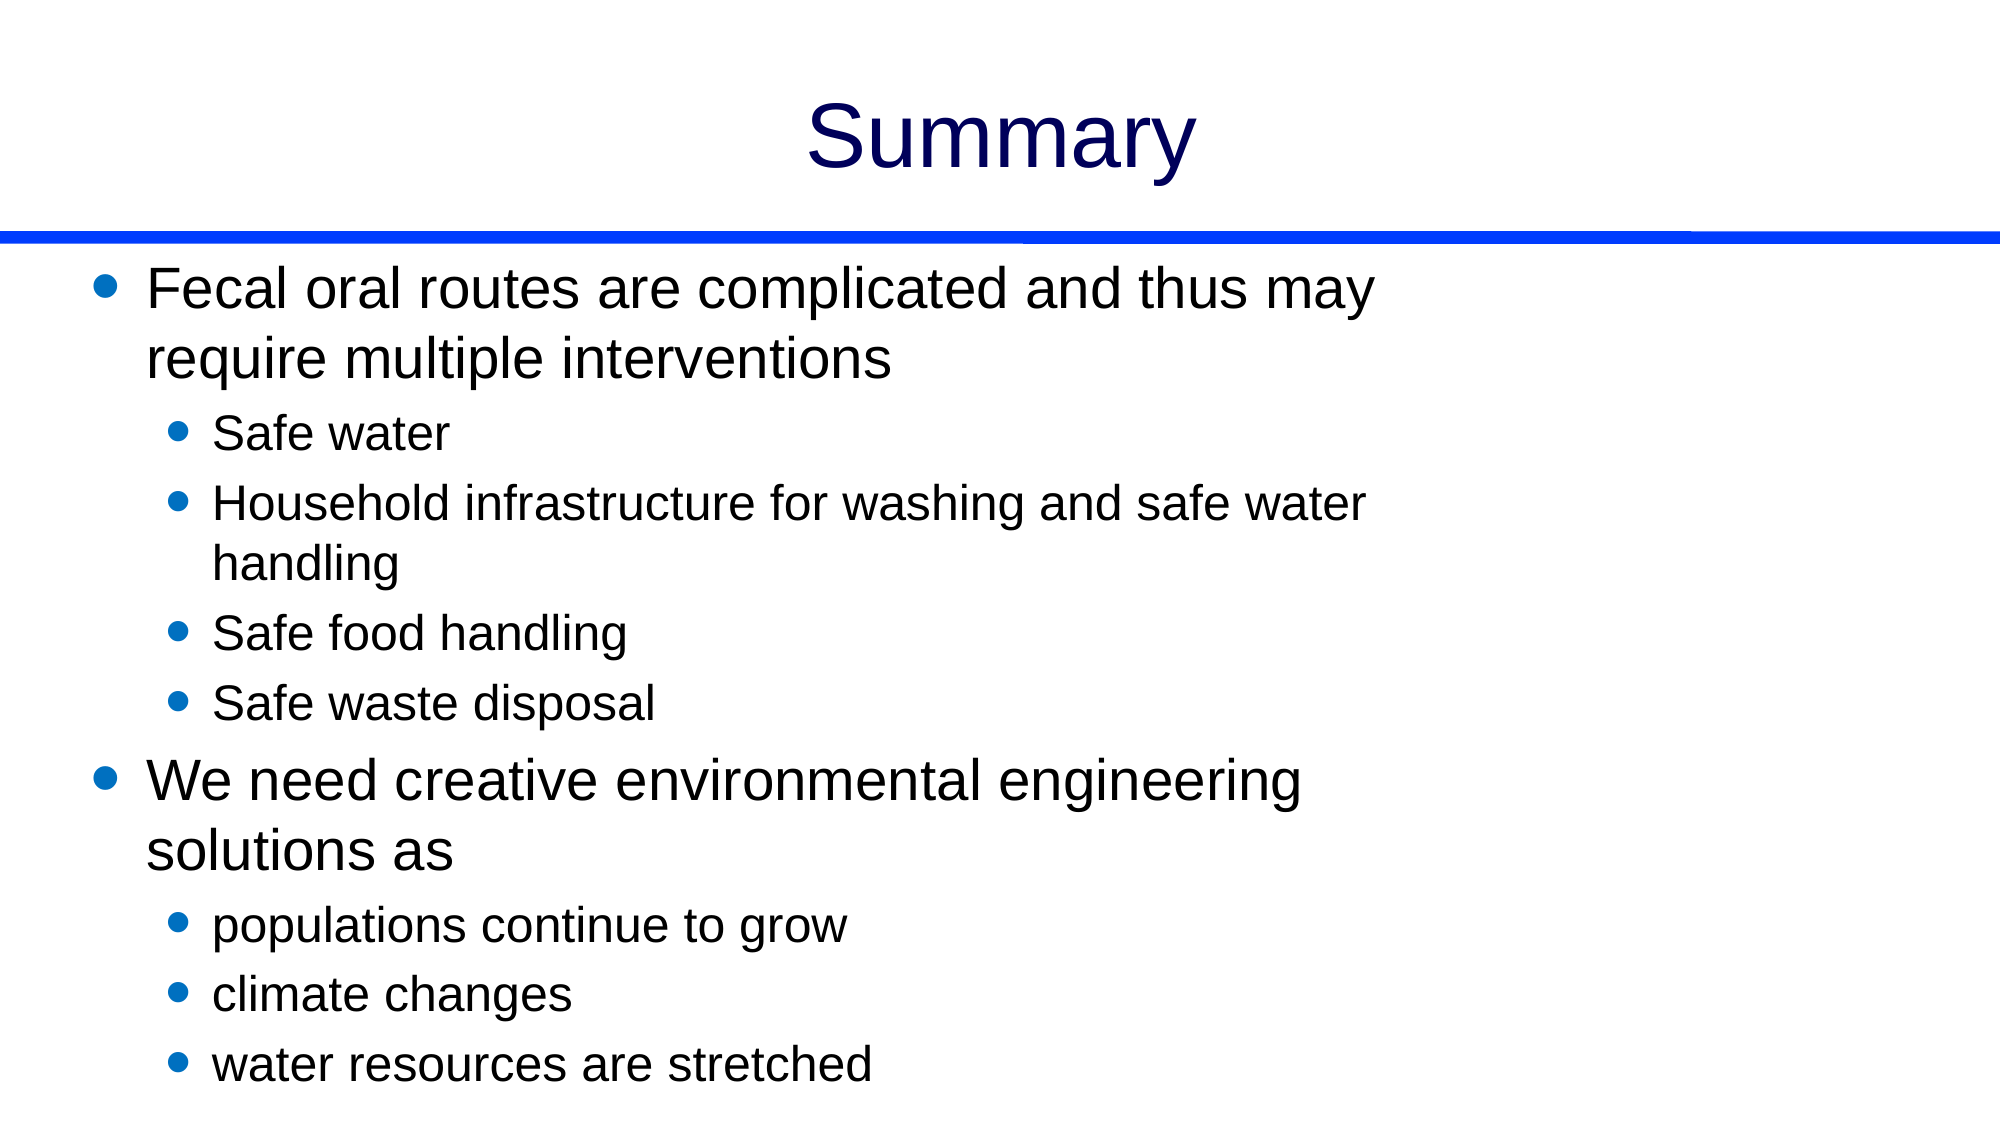

# Summary
Fecal oral routes are complicated and thus may require multiple interventions
Safe water
Household infrastructure for washing and safe water handling
Safe food handling
Safe waste disposal
We need creative environmental engineering solutions as
populations continue to grow
climate changes
water resources are stretched